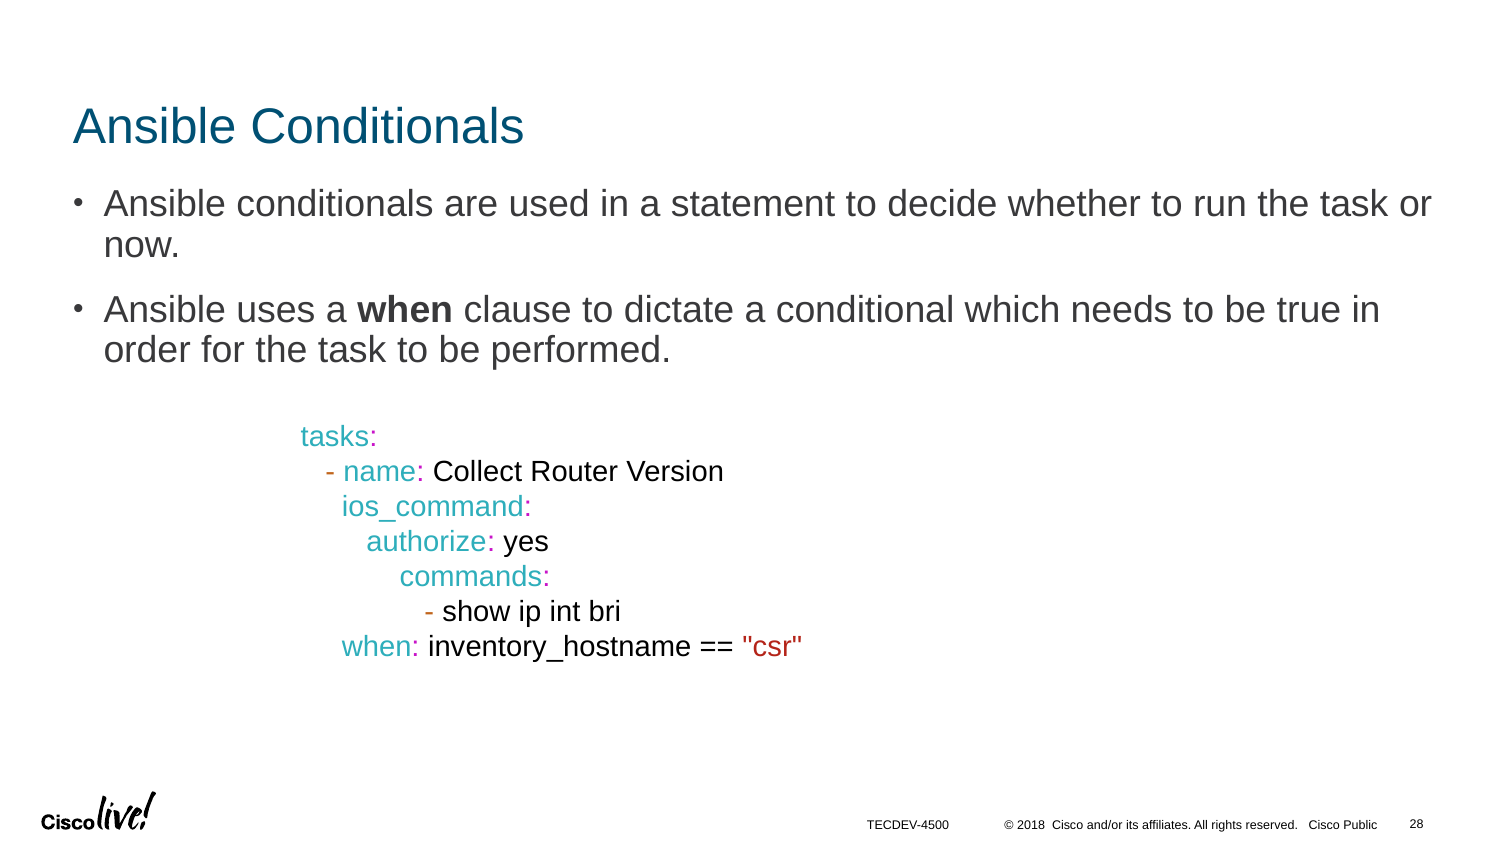

# Ansible Conditionals
Ansible conditionals are used in a statement to decide whether to run the task or now.
Ansible uses a when clause to dictate a conditional which needs to be true in order for the task to be performed.

 tasks:
    - name: Collect Router Version
      ios_command:
         authorize: yes
             commands:
                - show ip int bri
      when: inventory_hostname == "csr"
28
TECDEV-4500